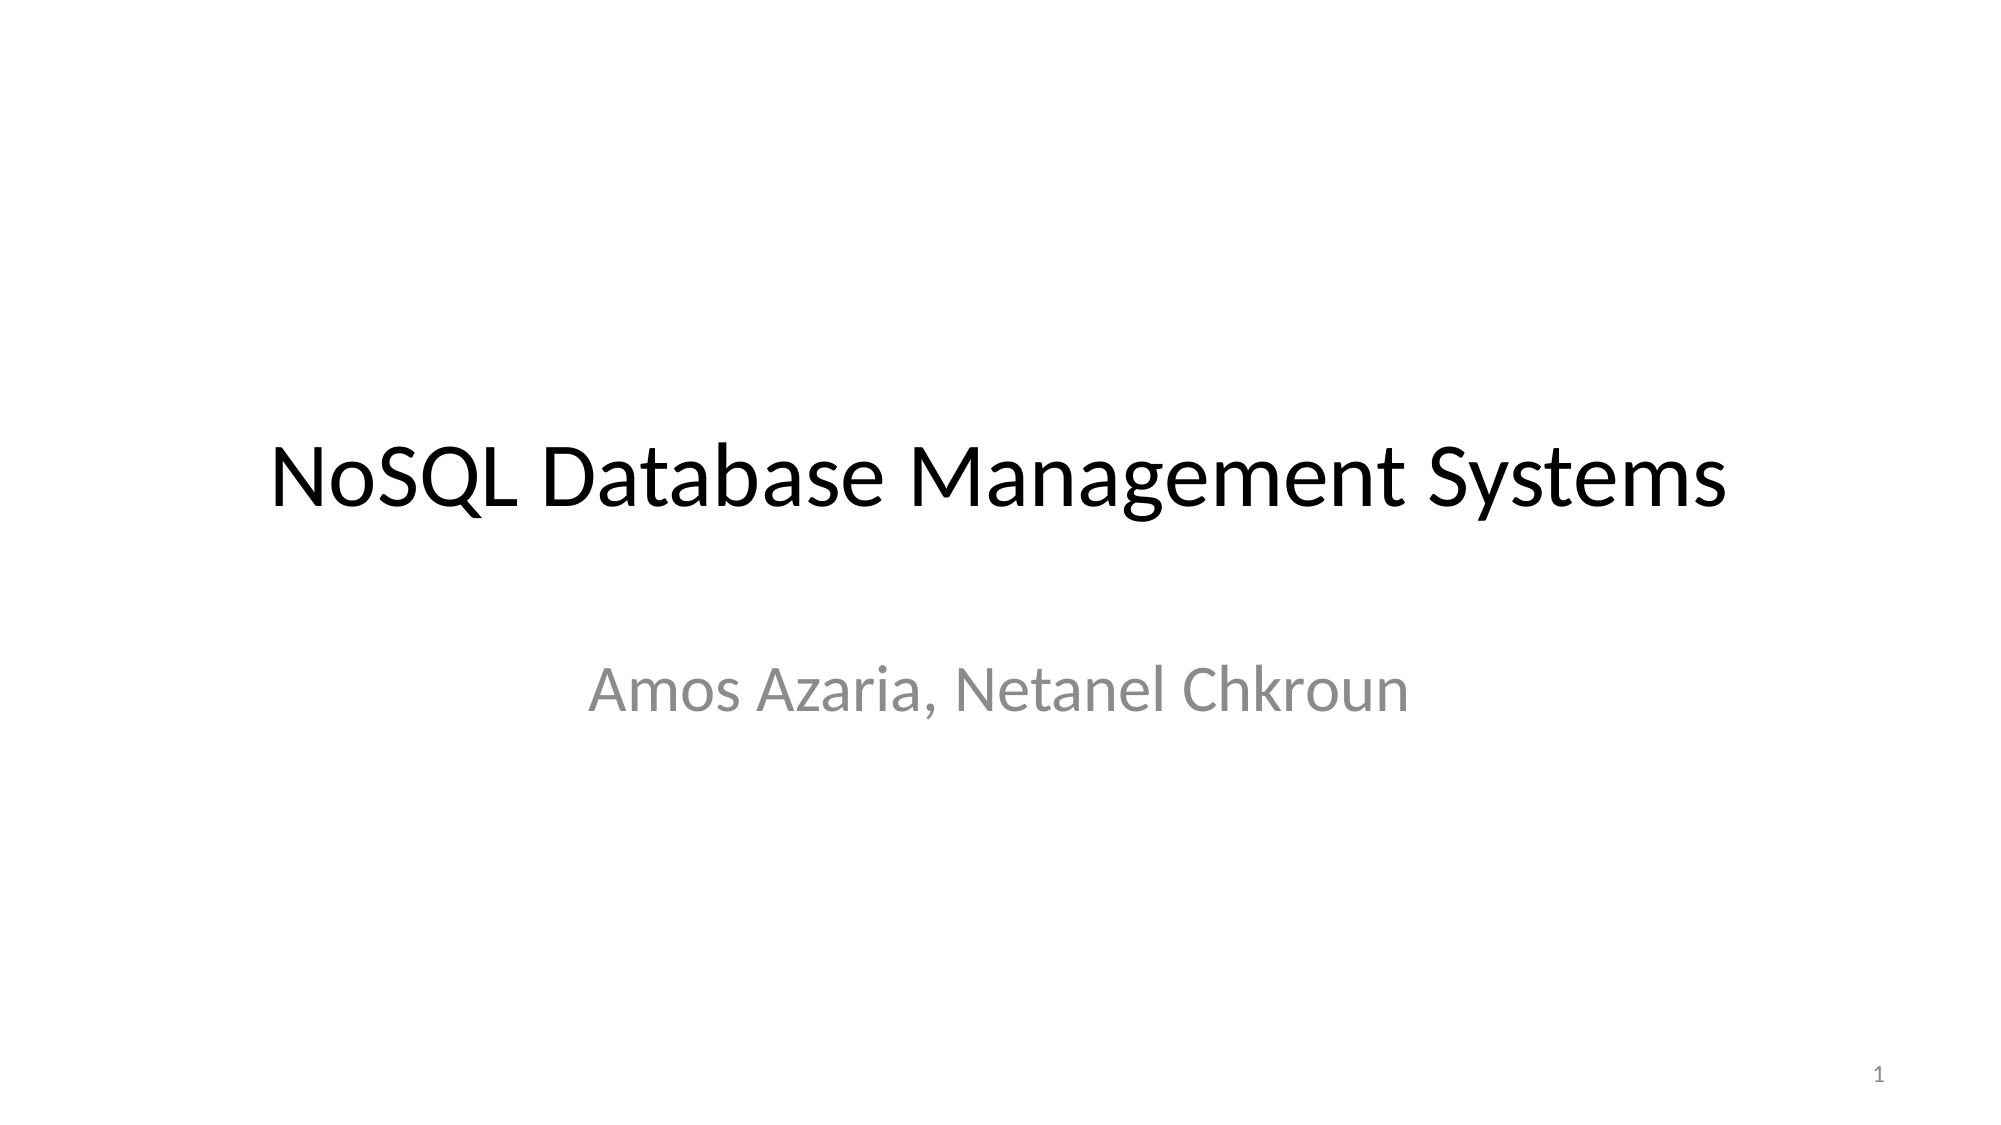

# NoSQL Database Management Systems
Amos Azaria, Netanel Chkroun
1